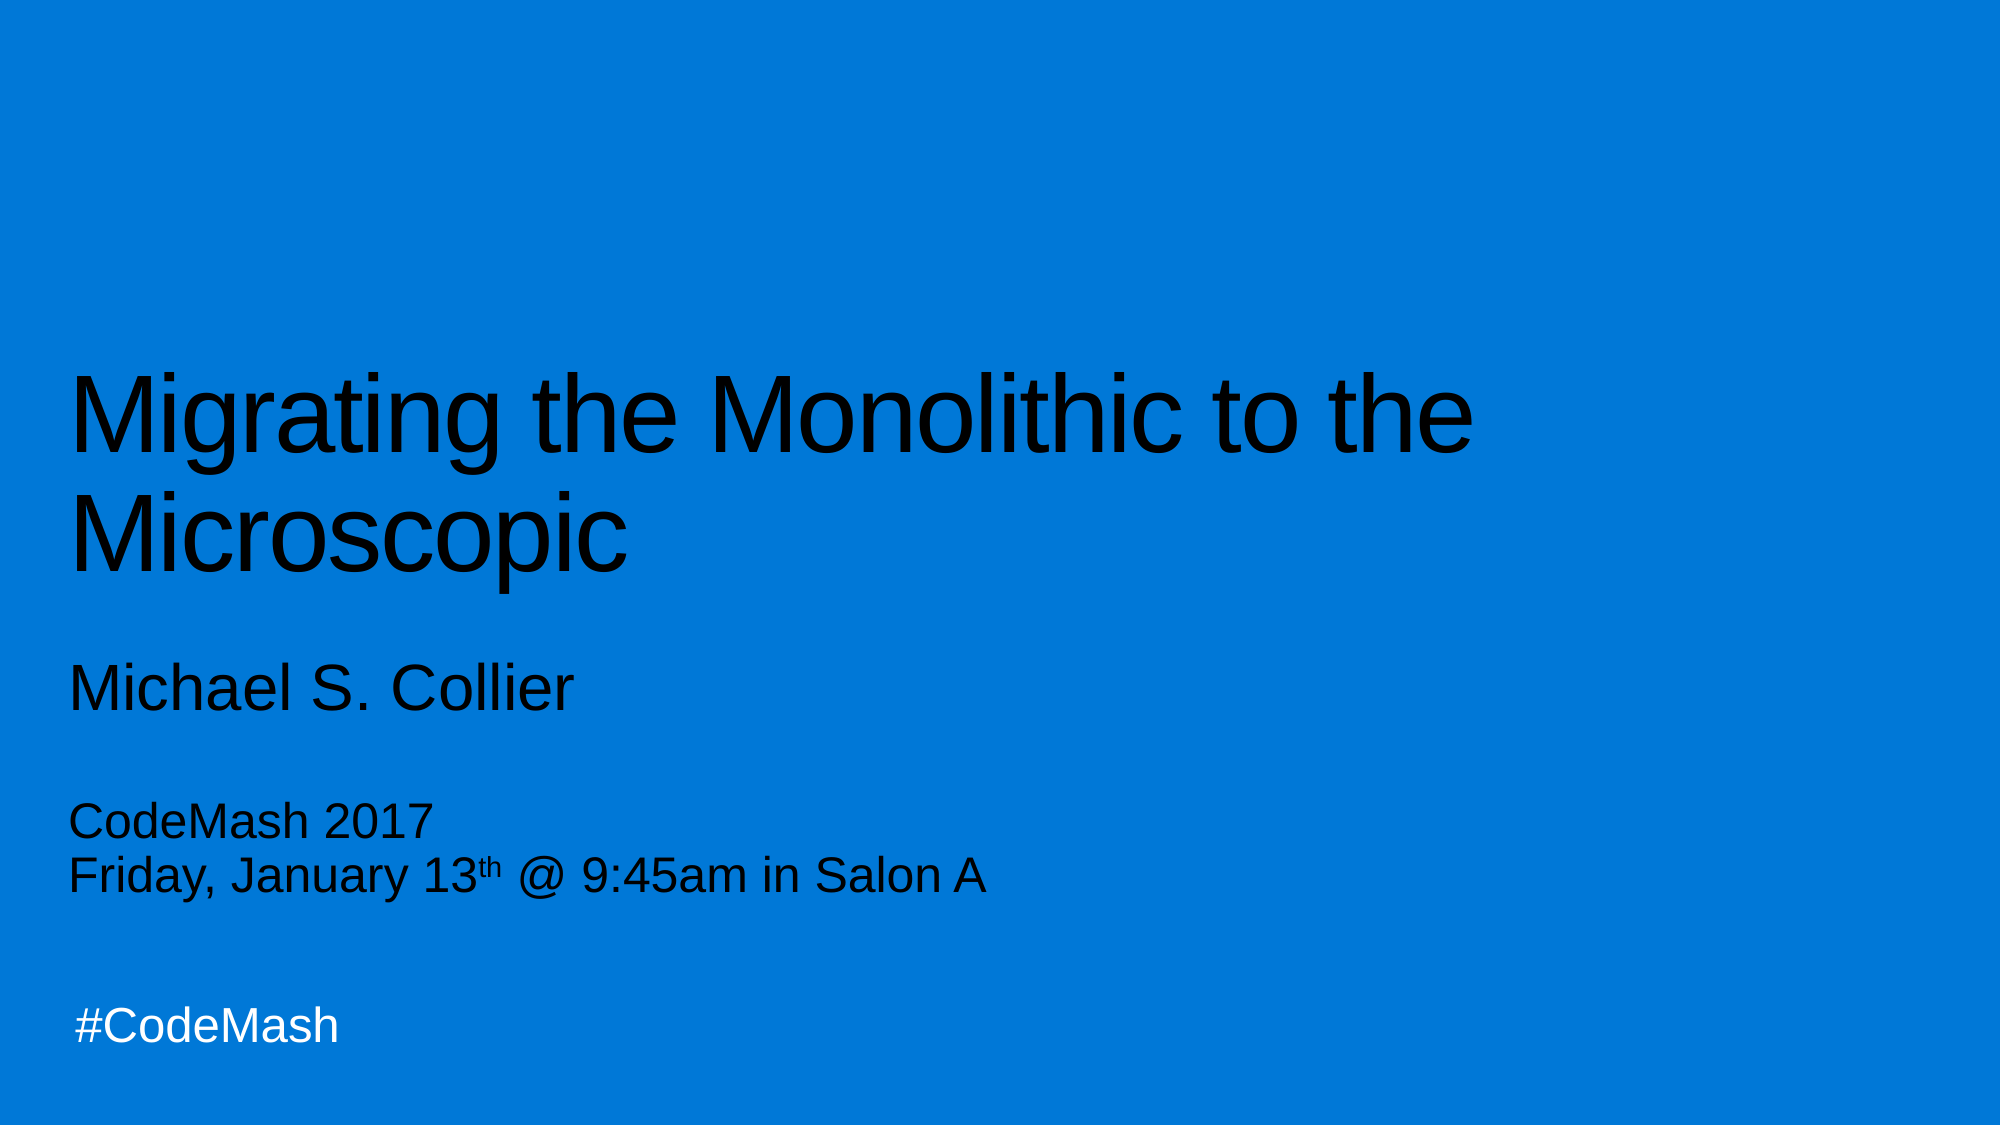

# Migrating the Monolithic to the Microscopic
Michael S. Collier

CodeMash 2017
Friday, January 13th @ 9:45am in Salon A